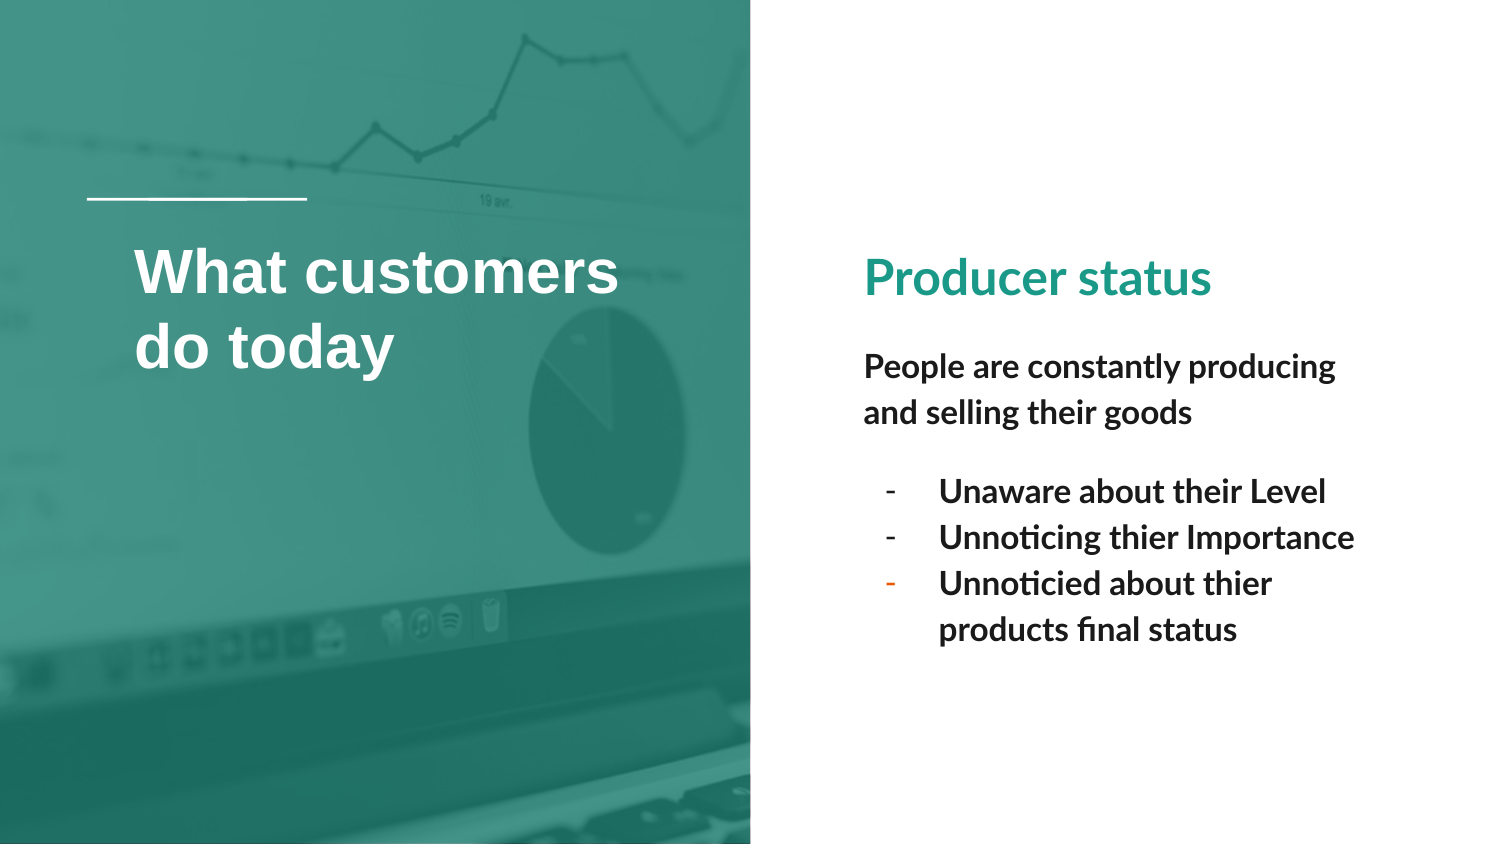

# What customers do today

Producer status
People are constantly producing and selling their goods
Unaware about their Level
Unnoticing thier Importance
Unnoticied about thier products final status